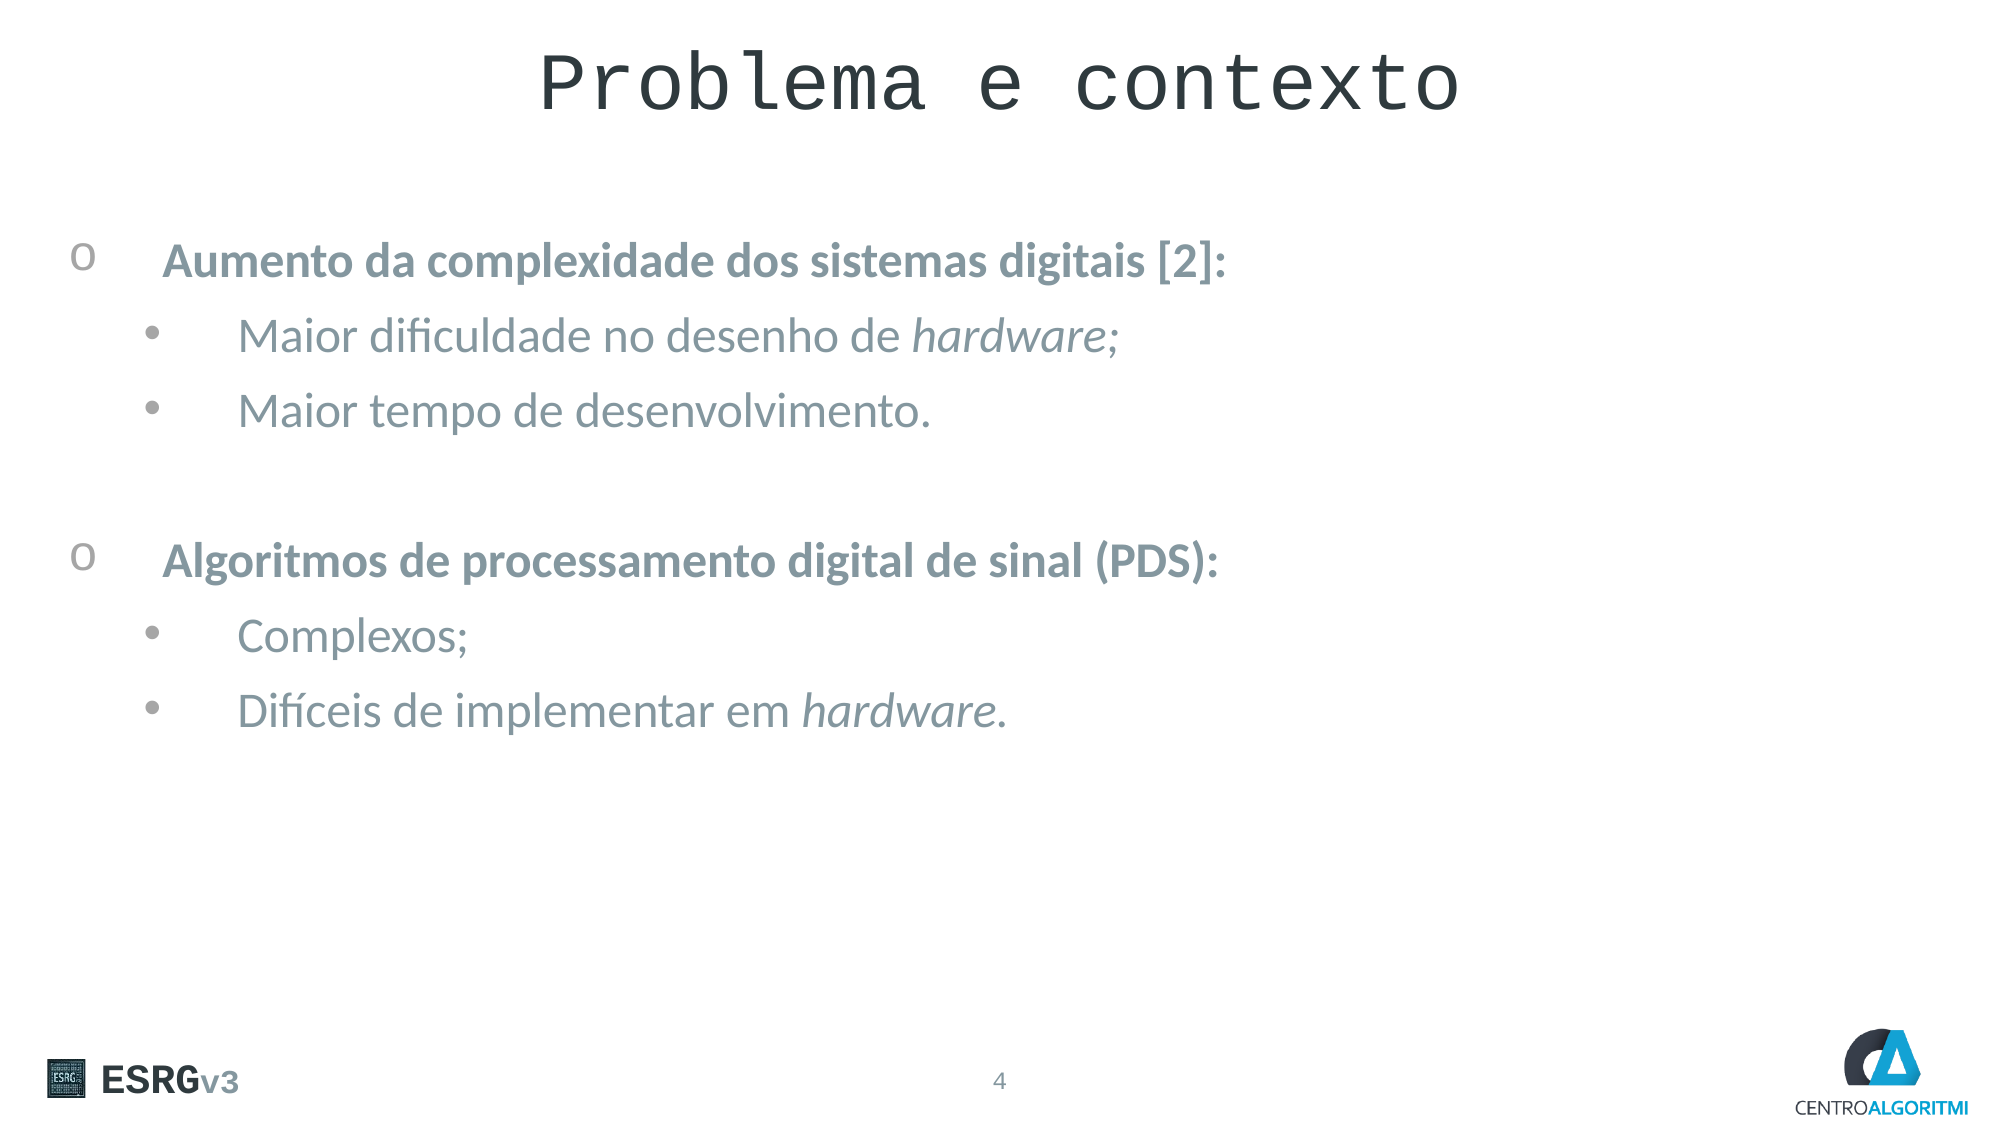

# Problema e contexto
Aumento da complexidade dos sistemas digitais [2]:
Maior dificuldade no desenho de hardware;
Maior tempo de desenvolvimento.

Algoritmos de processamento digital de sinal (PDS):
Complexos;
Difíceis de implementar em hardware.

ESRGv3

4